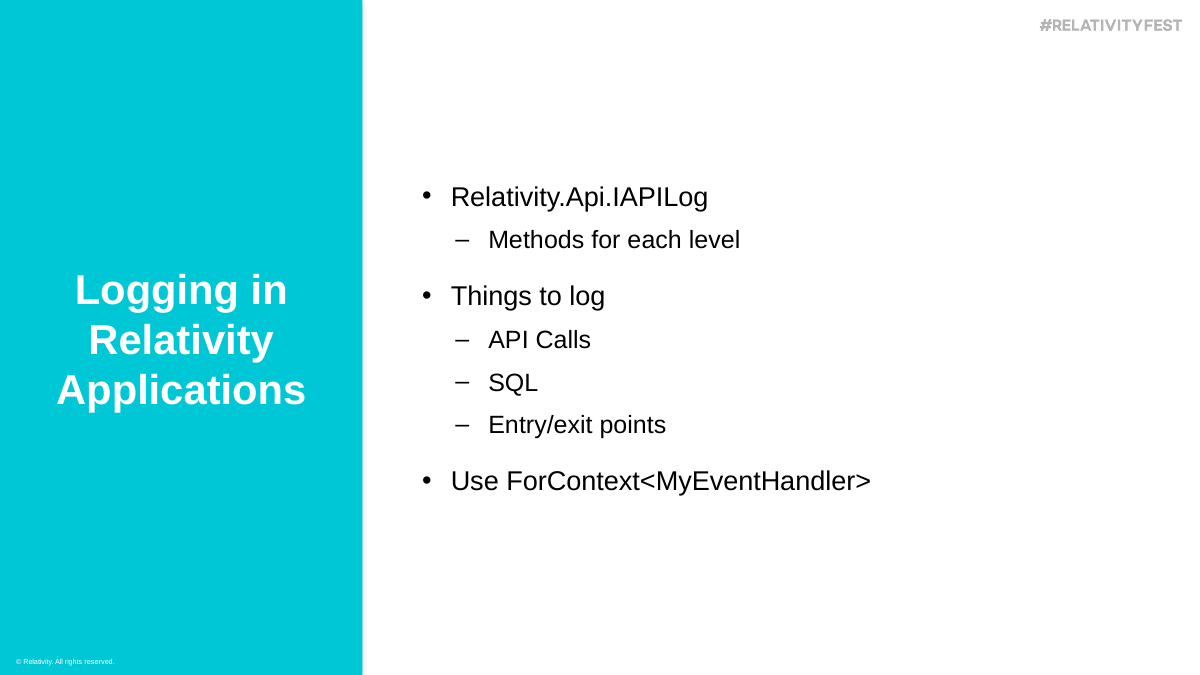

Relativity.Api.IAPILog
Methods for each level
Things to log
API Calls
SQL
Entry/exit points
Use ForContext<MyEventHandler>
Logging in Relativity Applications